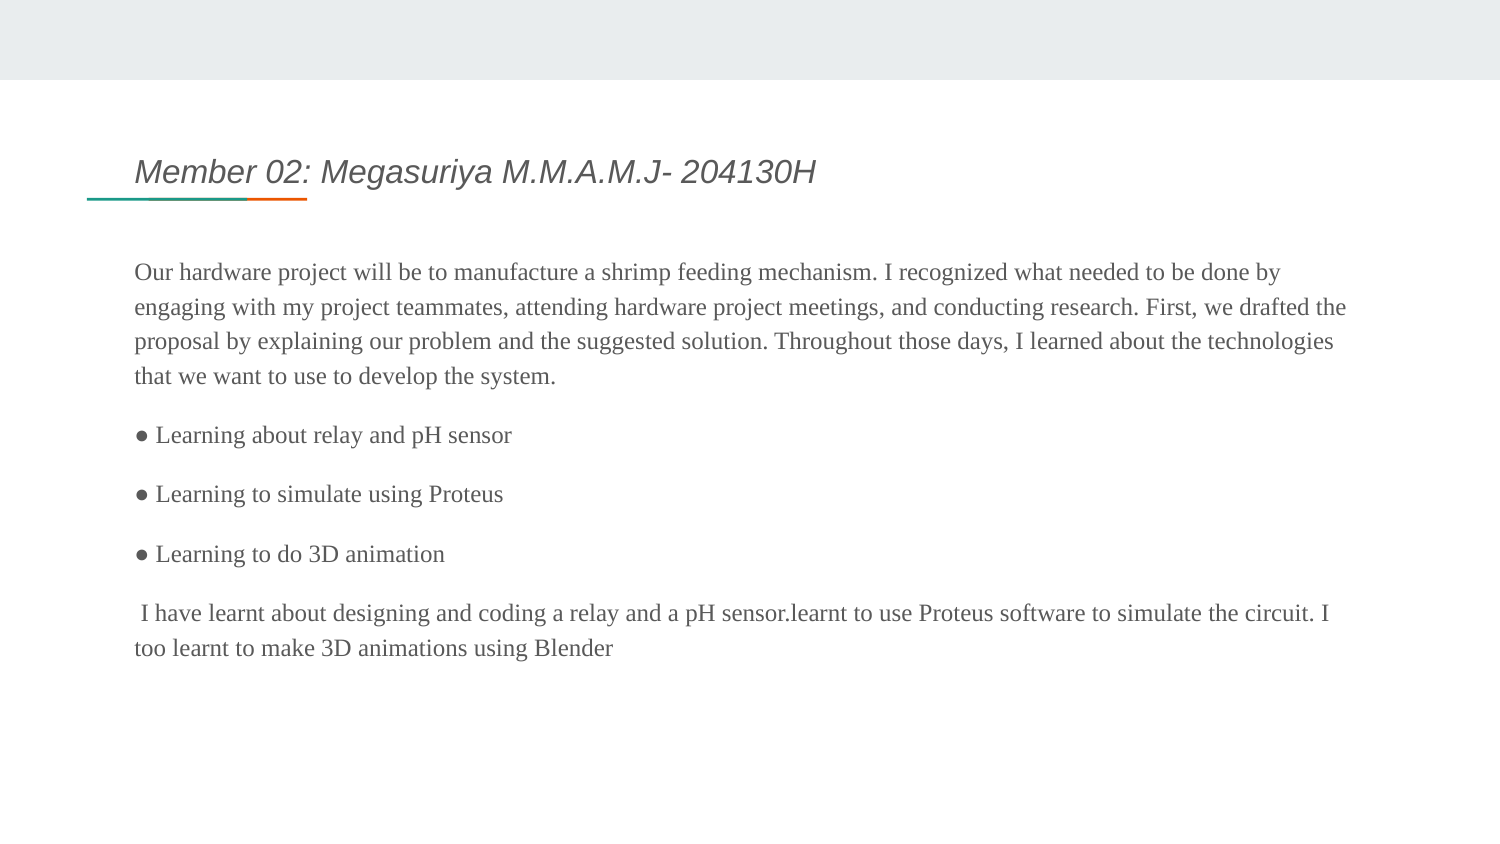

Member 02: Megasuriya M.M.A.M.J- 204130H
Our hardware project will be to manufacture a shrimp feeding mechanism. I recognized what needed to be done by engaging with my project teammates, attending hardware project meetings, and conducting research. First, we drafted the proposal by explaining our problem and the suggested solution. Throughout those days, I learned about the technologies that we want to use to develop the system.
● Learning about relay and pH sensor
● Learning to simulate using Proteus
● Learning to do 3D animation
 I have learnt about designing and coding a relay and a pH sensor.learnt to use Proteus software to simulate the circuit. I too learnt to make 3D animations using Blender